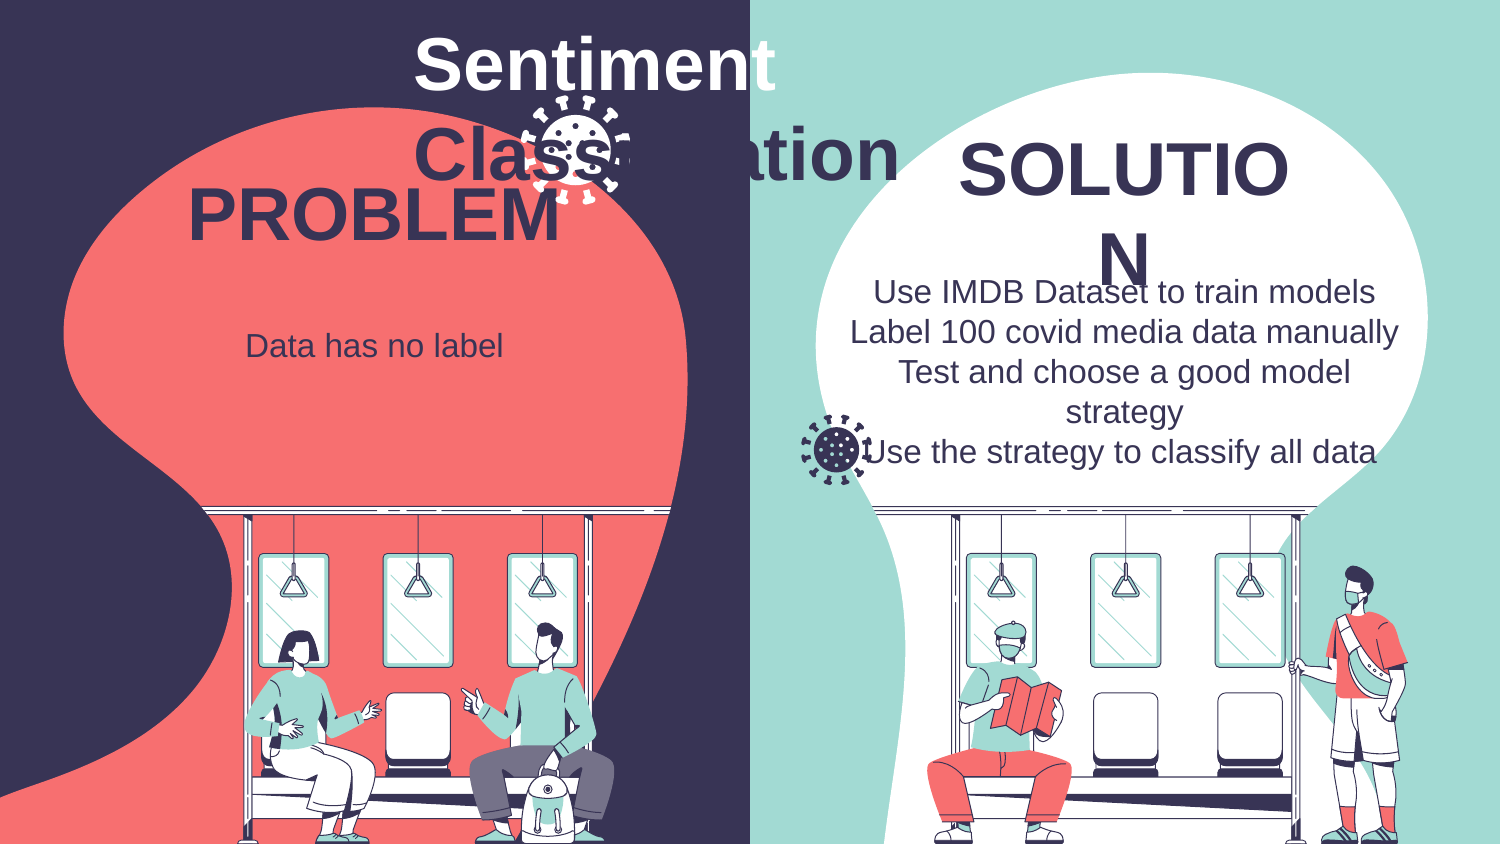

Sentiment Classification

# PROBLEM
SOLUTION
Use IMDB Dataset to train models
Label 100 covid media data manually
Test and choose a good model strategy
Use the strategy to classify all data

Data has no label